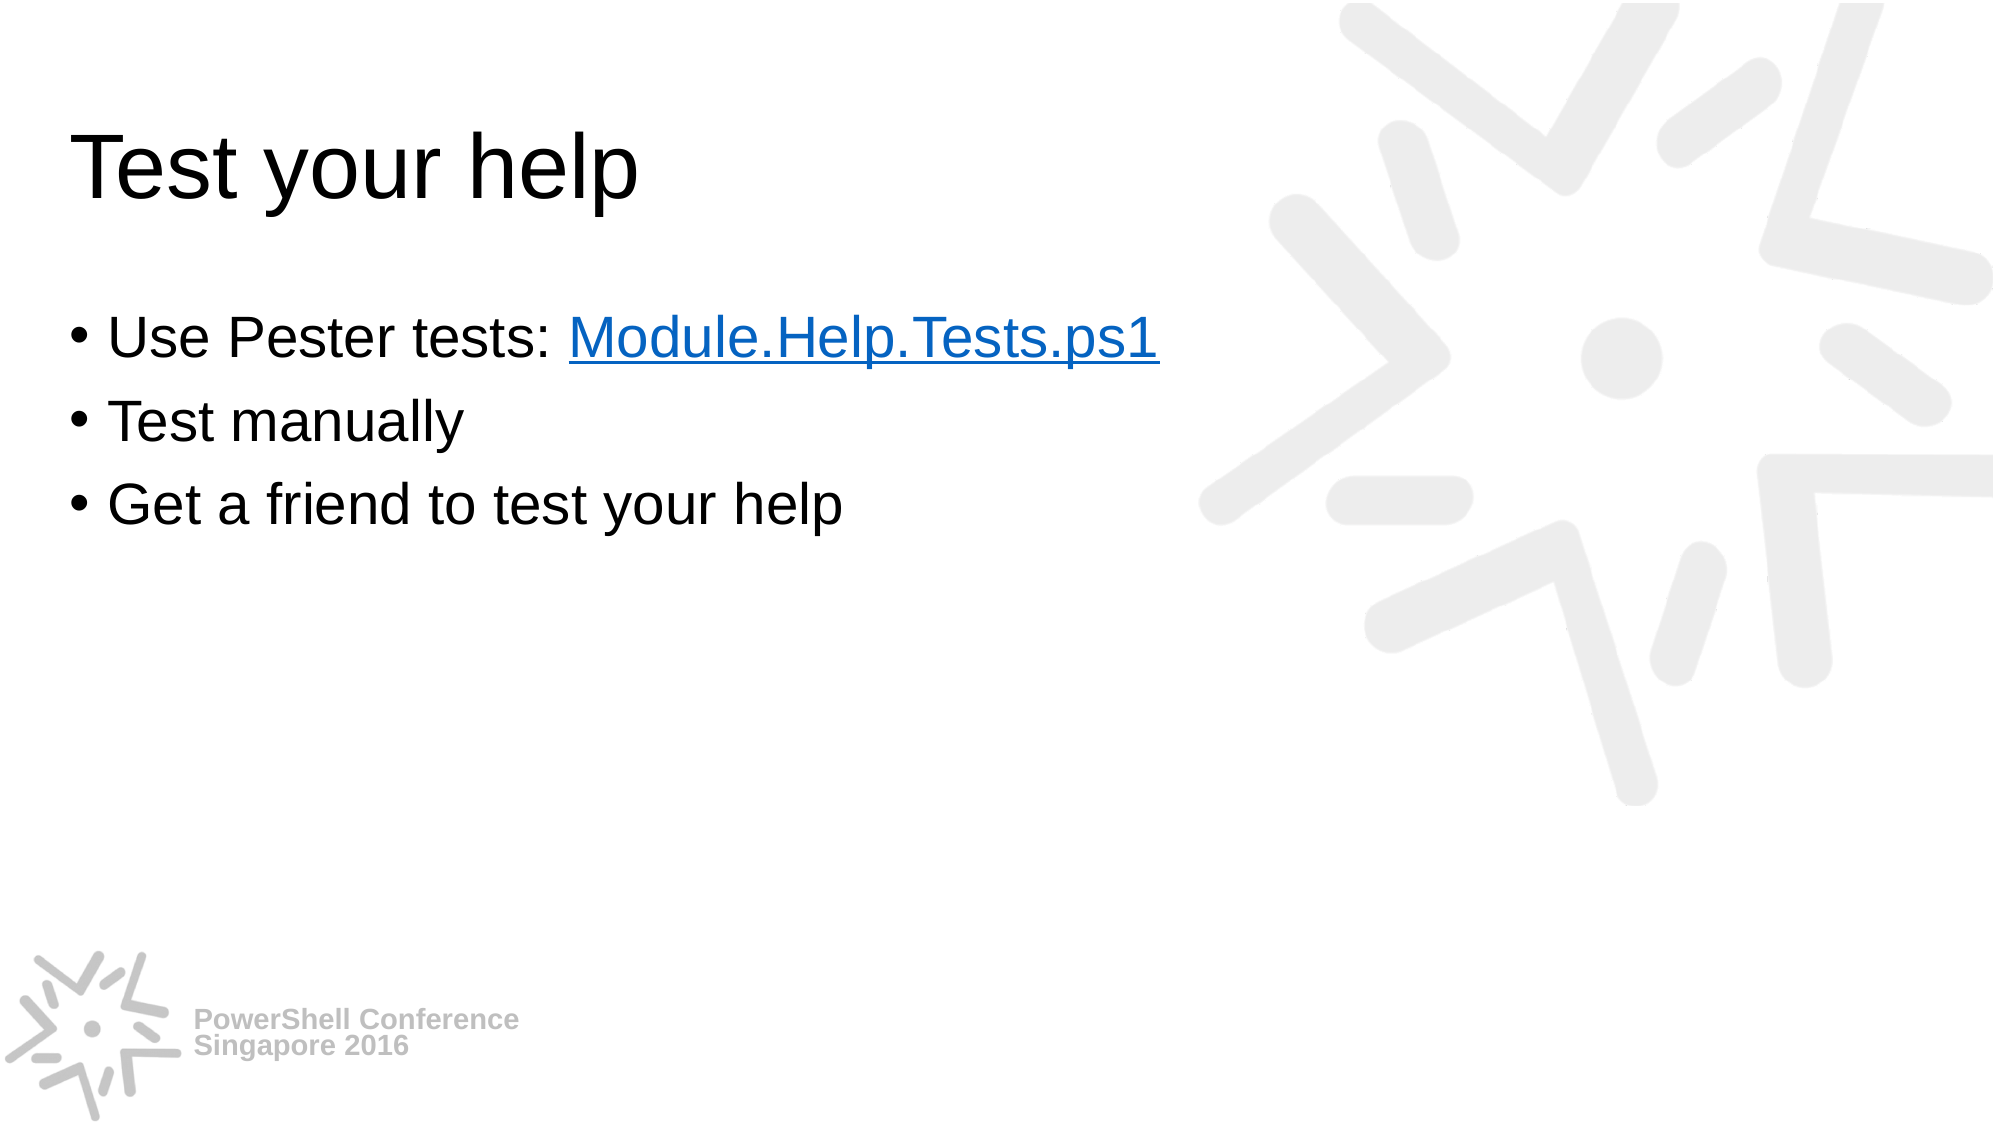

# Test your help
Use Pester tests: Module.Help.Tests.ps1
Test manually
Get a friend to test your help